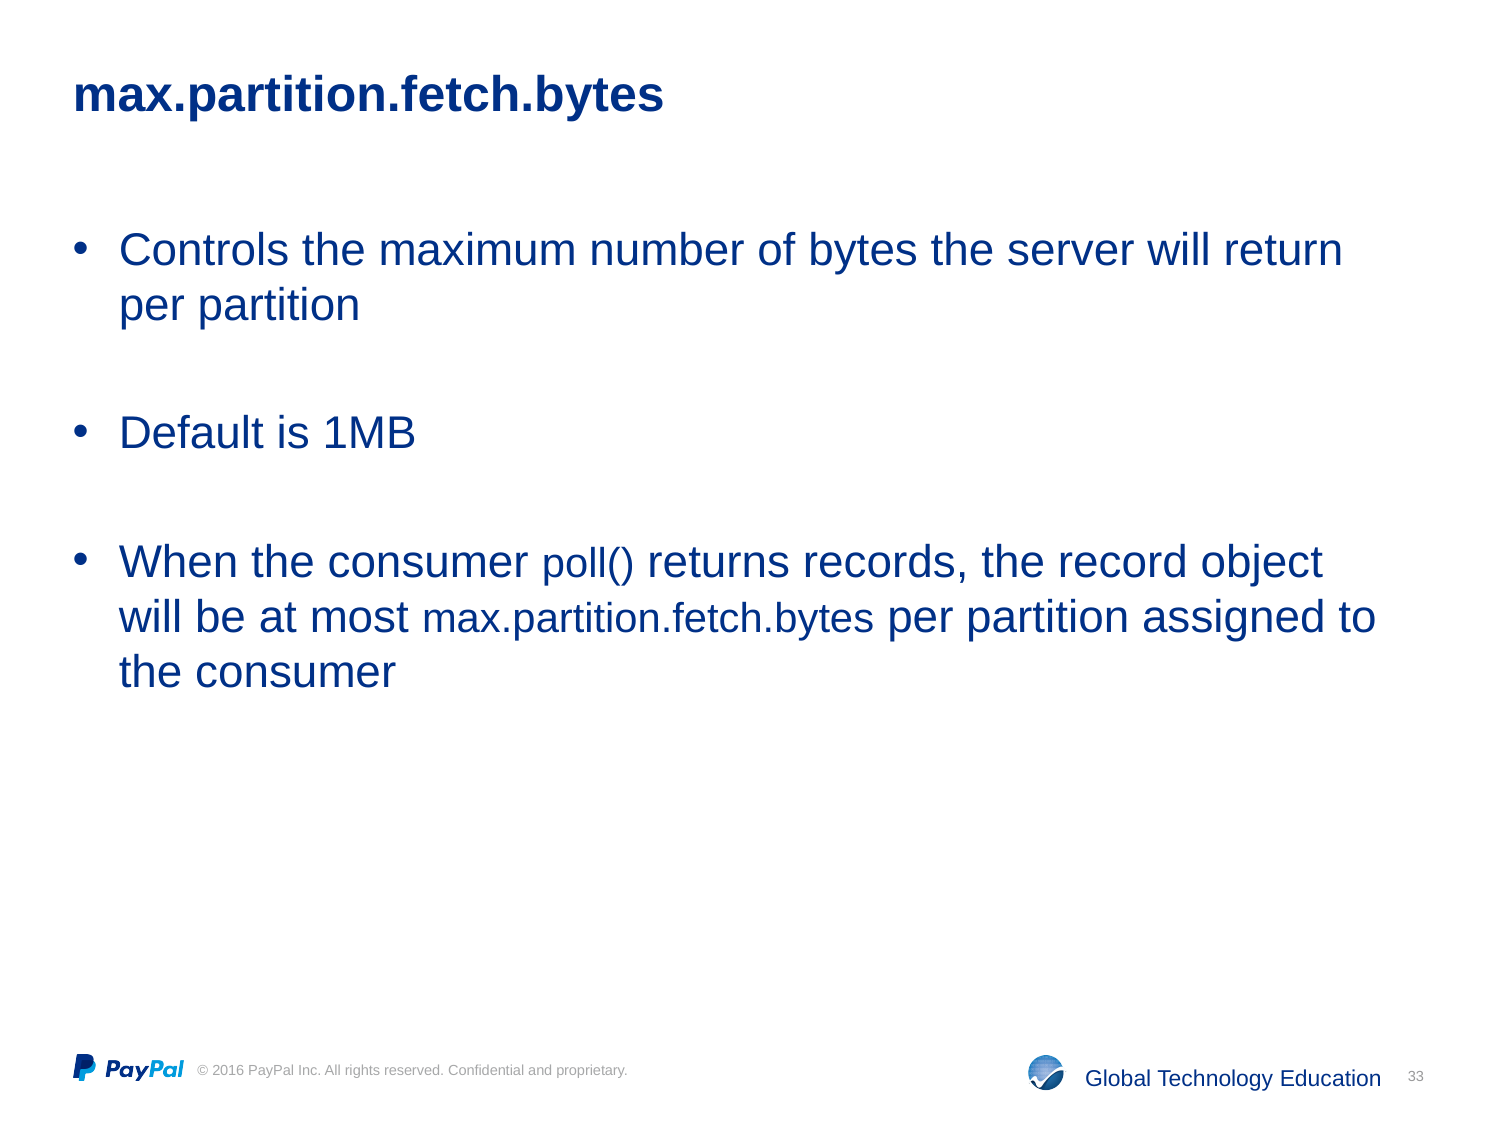

# max.partition.fetch.bytes
Controls the maximum number of bytes the server will return per partition

Default is 1MB

When the consumer poll() returns records, the record object will be at most max.partition.fetch.bytes per partition assigned to the consumer
33